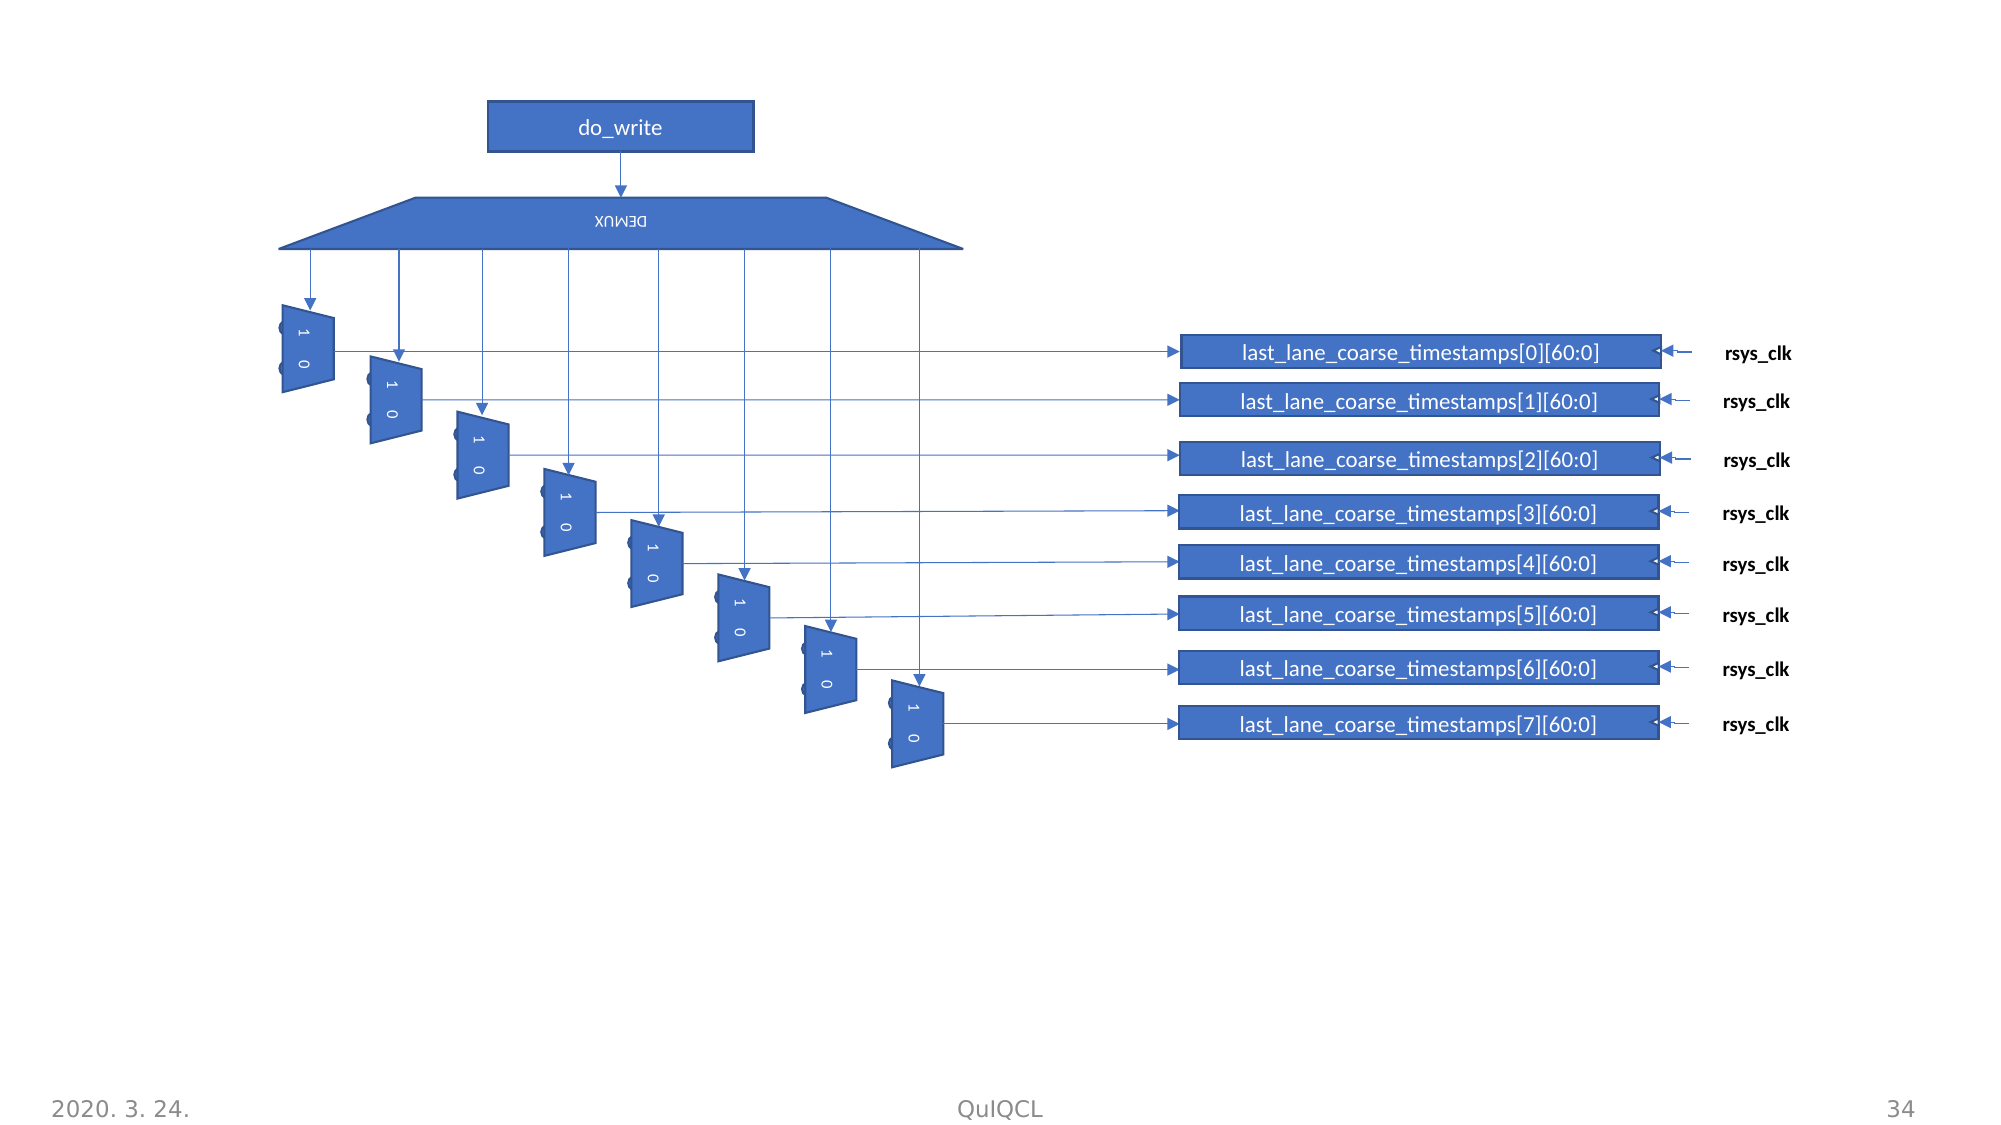

do_write
DEMUX
1      0

rsys_clk
last_lane_coarse_timestamps[0][60:0]

1      0

rsys_clk
last_lane_coarse_timestamps[1][60:0]

1      0

rsys_clk
last_lane_coarse_timestamps[2][60:0]

1      0

rsys_clk
last_lane_coarse_timestamps[3][60:0]

1      0

rsys_clk
last_lane_coarse_timestamps[4][60:0]

1      0

rsys_clk
last_lane_coarse_timestamps[5][60:0]

1      0

rsys_clk
last_lane_coarse_timestamps[6][60:0]

1      0

rsys_clk
last_lane_coarse_timestamps[7][60:0]

2020. 3. 24.
QuIQCL
34